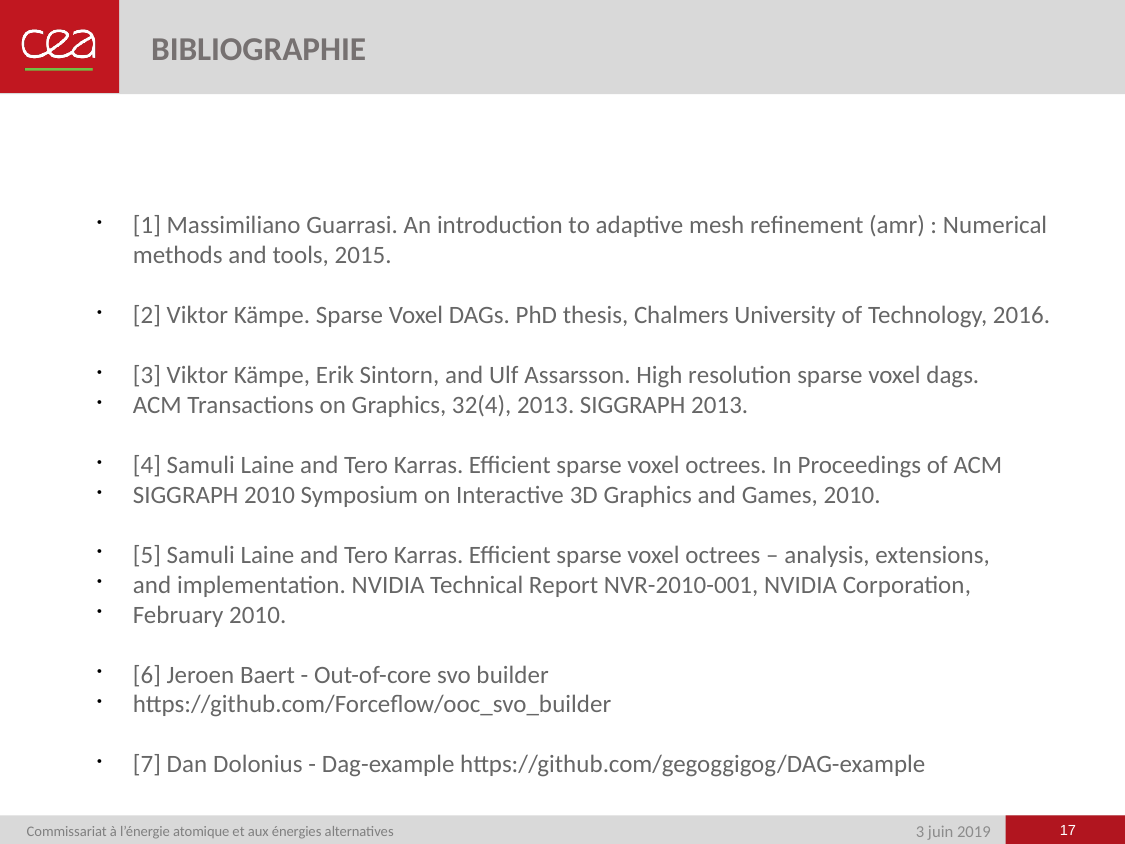

Bibliographie
[1] Massimiliano Guarrasi. An introduction to adaptive mesh refinement (amr) : Numerical methods and tools, 2015.

[2] Viktor Kämpe. Sparse Voxel DAGs. PhD thesis, Chalmers University of Technology, 2016.

[3] Viktor Kämpe, Erik Sintorn, and Ulf Assarsson. High resolution sparse voxel dags.
ACM Transactions on Graphics, 32(4), 2013. SIGGRAPH 2013.

[4] Samuli Laine and Tero Karras. Efficient sparse voxel octrees. In Proceedings of ACM
SIGGRAPH 2010 Symposium on Interactive 3D Graphics and Games, 2010.

[5] Samuli Laine and Tero Karras. Efficient sparse voxel octrees – analysis, extensions,
and implementation. NVIDIA Technical Report NVR-2010-001, NVIDIA Corporation,
February 2010.

[6] Jeroen Baert - Out-of-core svo builder
https://github.com/Forceflow/ooc_svo_builder

[7] Dan Dolonius - Dag-example https://github.com/gegoggigog/DAG-example
17